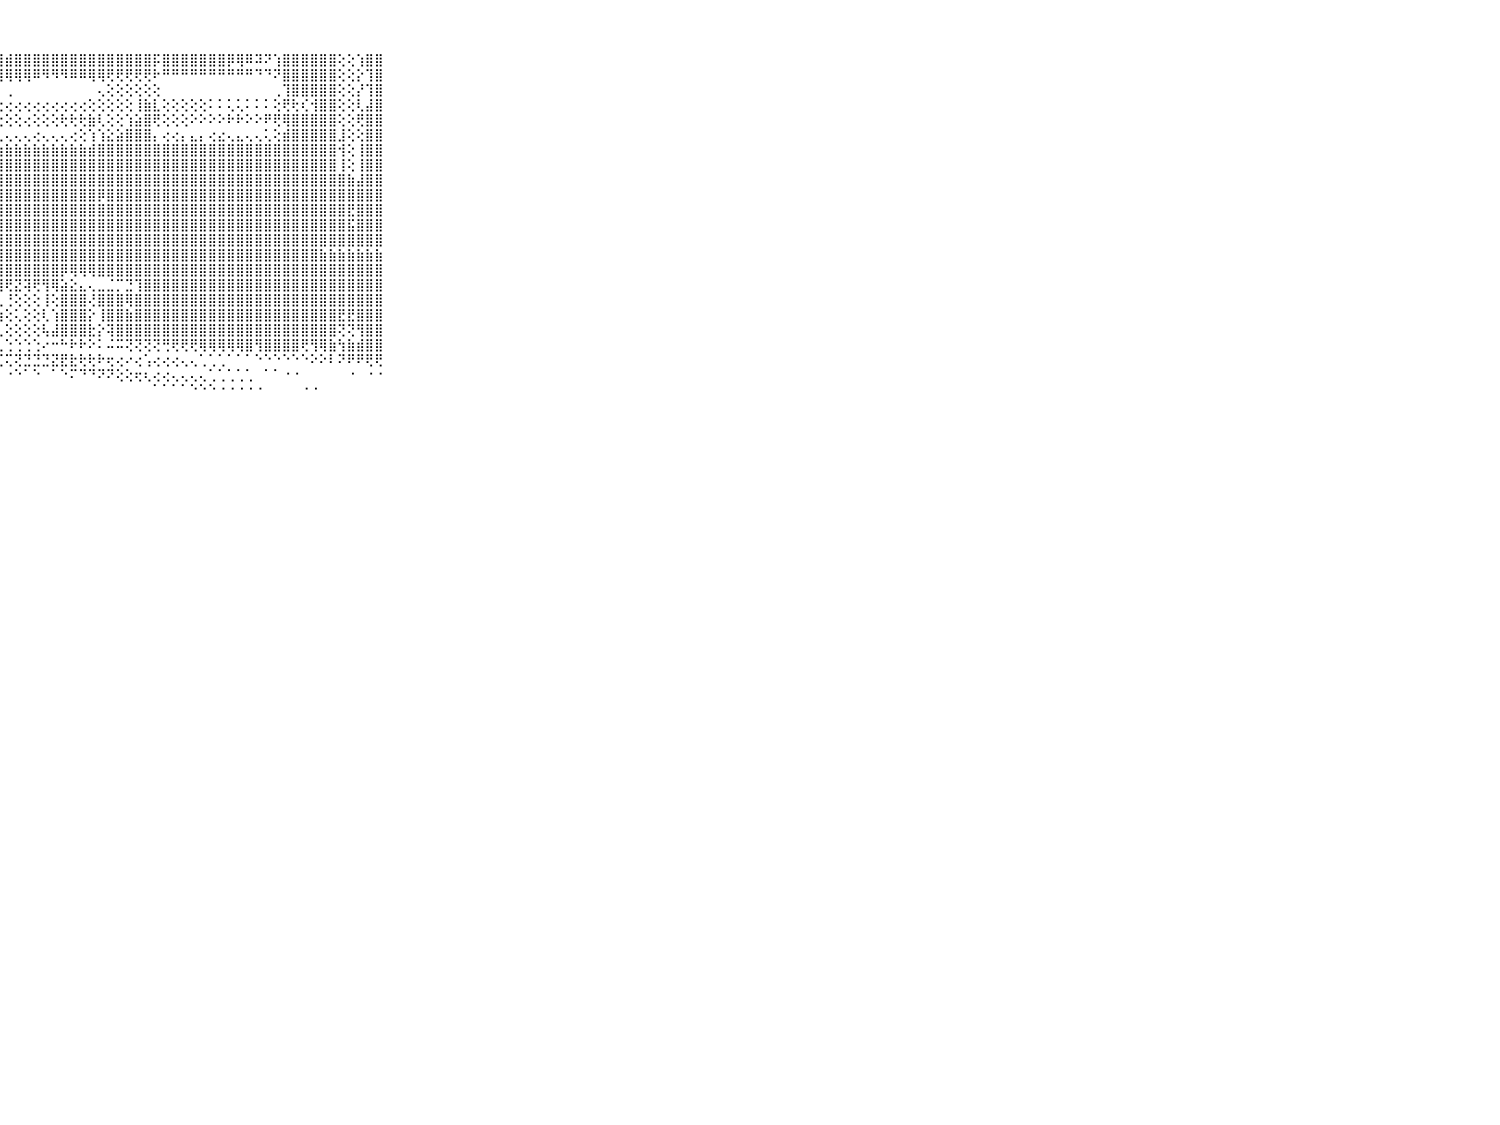

⠀⠀⠀⠀⠀⠀⠀⠀⠀⠀⠀⣇⣾⣼⣇⣿⣼⣧⣿⣼⣧⣷⣾⣷⣧⣿⣷⣿⣾⣿⣿⣿⣿⣿⣿⣿⣿⣿⣿⣿⣿⣿⣿⣿⡯⣿⣿⣿⣿⣿⣿⣿⡿⢿⠿⠽⠝⢱⣿⣿⣿⣿⣿⣿⢕⢕⢱⣿⣿⠀⠀⠀⠀⠀⠀⠀⠀⠀⠀⠀⠀
⠀⠀⠀⠀⠀⠀⠀⠀⠀⠀⠀⣿⣿⣿⣿⣿⣿⣿⣿⣿⣿⣿⣿⣿⡿⡿⢿⢿⢿⢿⢿⠿⠻⠻⠻⠿⠿⢿⢿⢟⢟⢟⢟⢟⠗⠛⠛⠛⠛⠛⠛⠛⠛⠛⠛⠙⠙⠝⣿⣿⣿⣿⣿⣿⢕⢕⡕⢹⣿⠀⠀⠀⠀⠀⠀⠀⠀⠀⠀⠀⠀
⠀⠀⠀⠀⠀⠀⠀⠀⠀⠀⠀⠀⠀⠀⠀⠀⠀⠀⠀⠀⠀⠀⠀⠀⠀⠀⠀⠀⢀⠀⠀⠀⠀⠀⠀⠀⠀⠀⢄⢕⢕⢕⢕⢕⢕⠀⠀⠀⠀⠀⠀⠀⠀⠀⠀⠀⠀⢀⢹⣿⣿⣿⣿⣿⢕⢕⡜⢹⣿⠀⠀⠀⠀⠀⠀⠀⠀⠀⠀⠀⠀
⠀⠀⠀⠀⠀⠀⠀⠀⠀⠀⠀⠄⢔⢔⢔⢔⢔⢔⢔⢔⢔⢔⢔⢔⢔⢔⢔⢔⢔⢔⢔⢔⢔⢔⢔⢔⢔⢕⢕⢕⢕⢕⢸⣷⣇⢕⢕⢕⢕⢕⠅⠅⢅⢅⠅⠅⠅⢕⢟⢗⢎⢺⣿⣿⢕⢕⢇⣼⣿⠀⠀⠀⠀⠀⠀⠀⠀⠀⠀⠀⠀
⠀⠀⠀⠀⠀⠀⠀⠀⠀⠀⠀⢄⢕⢕⢕⢕⢕⢕⢕⢕⢕⢕⢕⢕⢕⢕⢕⢕⢕⢕⢔⢕⢕⢕⢗⢗⢗⣷⢇⢕⢕⢱⣵⣿⢟⢕⢕⢕⠕⠕⠕⠕⠗⠗⠕⠕⠟⢟⢿⣿⣿⣿⣿⣿⢕⢕⢟⣿⣿⠀⠀⠀⠀⠀⠀⠀⠀⠀⠀⠀⠀
⠀⠀⠀⠀⠀⠀⠀⠀⠀⠀⠀⢄⢔⢔⢄⢄⢔⢄⢄⢄⢄⢄⢄⢔⢄⢄⢄⢄⢄⢄⢄⢔⢄⢄⢄⢔⢕⢱⢱⣕⣵⣿⣿⣿⡄⢔⢔⡄⣄⡄⢔⣔⢄⣄⢄⢄⢅⢕⣾⣿⣿⣿⣿⣿⣸⢕⢕⣿⣿⠀⠀⠀⠀⠀⠀⠀⠀⠀⠀⠀⠀
⠀⠀⠀⠀⠀⠀⠀⠀⠀⠀⠀⣿⣿⣿⣿⣿⡿⢿⣾⣿⣷⣷⣷⣷⣷⡾⢷⣷⣷⣷⣷⣷⣷⣷⣷⣷⣷⣾⣿⣿⣿⣿⣿⣿⣿⣿⣿⣿⣿⣿⣿⣿⣿⣿⣿⣿⣿⣿⣿⣿⣿⣿⣿⣿⢺⢕⢸⣿⣿⠀⠀⠀⠀⠀⠀⠀⠀⠀⠀⠀⠀
⠀⠀⠀⠀⠀⠀⠀⠀⠀⠀⠀⣿⣿⣿⣿⣿⡧⢱⣿⣿⣿⣿⣿⣿⣿⡇⢼⣿⣿⣿⣿⣿⣿⣿⣿⣿⣿⣿⣿⣿⣿⣿⣿⣿⣿⣿⣿⣿⣿⣿⣿⣿⣿⣿⣿⣿⣿⣿⣿⣿⣿⣿⣿⣿⢸⢕⢸⣿⣿⠀⠀⠀⠀⠀⠀⠀⠀⠀⠀⠀⠀
⠀⠀⠀⠀⠀⠀⠀⠀⠀⠀⠀⣿⣿⣿⣿⣿⡇⢕⣿⣿⣿⣿⣿⣿⣿⡇⢸⣿⣿⣿⣿⣿⣿⣿⣿⣿⣿⣿⣿⣿⣿⣿⣿⣿⣿⣿⣿⣿⣿⣿⣿⣿⣿⣿⣿⣿⣿⣿⣿⣿⣿⣿⣿⣿⣿⣷⣼⣿⣿⠀⠀⠀⠀⠀⠀⠀⠀⠀⠀⠀⠀
⠀⠀⠀⠀⠀⠀⠀⠀⠀⠀⠀⣿⣿⣿⣿⣿⡇⢕⣿⣿⣿⣿⣿⣿⣿⡇⢸⣿⣿⣿⣿⣿⣿⣿⣿⣿⣿⣿⡿⣿⣿⣿⣿⣿⣿⣿⣿⣿⣿⣿⣿⣿⣿⣿⣿⣿⣿⣿⣿⣿⣿⣿⣿⣿⣿⣿⣿⣿⣿⠀⠀⠀⠀⠀⠀⠀⠀⠀⠀⠀⠀
⠀⠀⠀⠀⠀⠀⠀⠀⠀⠀⠀⣿⣿⣿⣿⣿⣷⢕⢻⣿⣿⣿⣿⣿⣿⡇⢱⣿⣿⣿⣿⣿⣿⣿⣿⣿⣿⣿⣿⣿⣿⣿⣿⣿⣿⣿⣿⣿⣿⣿⣿⣿⣿⣿⣿⣿⣿⣿⣿⣿⣿⣿⣿⣿⣿⣟⣿⣿⣿⠀⠀⠀⠀⠀⠀⠀⠀⠀⠀⠀⠀
⠀⠀⠀⠀⠀⠀⠀⠀⠀⠀⠀⣿⣿⣿⣿⣿⣿⢕⢸⣿⣿⣿⣿⣿⣿⡇⢸⣿⣿⣿⣿⣿⣿⣿⣿⣿⣿⣿⣿⣿⣿⣿⣿⣿⣿⣿⣿⣿⣿⣿⣿⣿⣿⣿⣿⣿⣿⣿⣿⣿⣿⣿⣿⣿⣿⣯⣿⣿⣿⠀⠀⠀⠀⠀⠀⠀⠀⠀⠀⠀⠀
⠀⠀⠀⠀⠀⠀⠀⠀⠀⠀⠀⣿⣿⣿⣿⣿⣿⣵⣾⣿⣿⣿⣿⣿⣿⣯⣵⣿⣿⣿⣿⣿⣿⣿⣿⣿⣿⣿⣿⣿⣿⣿⣿⣿⣿⣿⣿⣿⣿⣿⣿⣿⣿⣿⣿⣿⣿⣿⣿⣿⣿⣿⣿⣿⣿⣿⣿⣿⣿⠀⠀⠀⠀⠀⠀⠀⠀⠀⠀⠀⠀
⠀⠀⠀⠀⠀⠀⠀⠀⠀⠀⠀⣿⣿⣿⣿⣿⣿⣿⣿⣿⣿⣿⣿⣿⣿⣿⣿⣿⣿⣿⣿⣿⣿⣿⣿⣿⣿⣿⣿⣿⣿⣿⣿⣿⣿⣿⣿⣿⣿⣿⣿⣿⣿⣿⣿⣿⣿⣿⣿⣿⣿⣿⣷⣷⣷⣷⣷⣷⣷⠀⠀⠀⠀⠀⠀⠀⠀⠀⠀⠀⠀
⠀⠀⠀⠀⠀⠀⠀⠀⠀⠀⠀⣿⣿⣿⣿⣿⣿⣿⣿⣿⣿⣿⣿⣿⣿⣿⣿⣿⣿⣿⣿⣿⣿⣿⡿⢿⢿⢿⣿⣿⣿⣿⣿⣿⣿⣿⣿⣿⣿⣿⣿⣿⣿⣿⣿⣿⣿⣿⣿⣿⣿⣿⣿⣿⣿⣿⣿⣿⣿⠀⠀⠀⠀⠀⠀⠀⠀⠀⠀⠀⠀
⠀⠀⠀⠀⠀⠀⠀⠀⠀⠀⠀⠹⢫⢝⢕⢟⢿⢿⢿⢏⢕⢕⢕⢕⢮⣿⣿⣿⢟⣝⢽⢟⢻⢿⣵⣕⣄⢄⣀⣈⡉⣙⢹⣿⣿⣿⣿⣿⣿⣿⣿⣿⣿⣿⣿⣿⣿⣿⣿⣿⣿⣿⣿⣿⣿⣿⣿⣿⣿⠀⠀⠀⠀⠀⠀⠀⠀⠀⠀⠀⠀
⠀⠀⠀⠀⠀⠀⠀⠀⠀⠀⠀⠀⠄⠄⢄⢄⢄⢄⡁⢁⢑⢁⢁⢑⢑⢁⢁⢁⢘⢕⢕⢕⢸⢕⣿⣿⣿⢜⣿⣿⣿⢿⣿⣿⣿⣿⣿⣿⣿⣿⣿⣿⣿⣿⣿⣿⣿⣿⣿⣿⣿⣿⣿⣿⣿⣿⣿⣿⣿⠀⠀⠀⠀⠀⠀⠀⠀⠀⠀⠀⠀
⠀⠀⠀⠀⠀⠀⠀⠀⠀⠀⠀⠀⢐⢐⢔⢕⢕⣷⡇⢕⢁⢅⢅⢅⢕⢸⣸⣷⢕⢅⢕⢕⢇⢱⣿⣿⣿⡕⢸⣿⣿⣷⣿⣿⣿⣿⣿⣿⣿⣿⣿⣿⣿⣿⣿⣿⣿⣿⣿⣿⣿⣿⣿⣿⣟⣟⣿⣿⣿⠀⠀⠀⠀⠀⠀⠀⠀⠀⠀⠀⠀
⠀⠀⠀⠀⠀⠀⠀⠀⠀⠀⠀⠕⠕⢕⢕⢕⢑⢙⢇⢕⢕⢕⢕⢕⠕⢜⢿⢇⢕⢕⢕⢕⢧⣼⣿⣿⣿⣗⡕⢽⣿⣿⣿⣿⣿⣿⣿⣿⣿⣿⣿⣿⣿⣿⣿⣿⣿⣿⣿⣿⣿⣿⣿⣿⢝⢝⢻⣿⣿⠀⠀⠀⠀⠀⠀⠀⠀⠀⠀⠀⠀
⠀⠀⠀⠀⠀⠀⠀⠀⠀⠀⠀⠀⠀⠀⠀⠀⠀⠁⠀⠑⠕⢕⢅⢅⢕⢕⢘⢁⢑⢑⢑⢑⠔⠒⠓⠗⠗⠕⠅⠬⠭⢝⢝⢝⢝⢛⢟⢟⢟⢿⢿⢿⢿⢿⣿⢻⣿⣿⣿⣿⢟⢻⢿⣷⢳⣷⣾⣿⣿⠀⠀⠀⠀⠀⠀⠀⠀⠀⠀⠀⠀
⠀⠀⠀⠀⠀⠀⠀⠀⠀⠀⠀⠀⠀⠀⠀⠔⠔⠔⢔⢔⢔⠔⠔⠔⢄⢄⢕⢌⢍⢝⣙⣙⣙⣝⣟⣗⢗⢗⠗⢖⢔⠔⢔⢡⢔⢔⢔⢄⢄⢁⢁⢁⠁⠁⠁⠑⠑⠑⠑⠑⠑⠕⠕⠇⠝⠟⠟⢟⢟⠀⠀⠀⠀⠀⠀⠀⠀⠀⠀⠀⠀
⠀⠀⠀⠀⠀⠀⠀⠀⠀⠀⠀⠀⠀⠀⠀⠀⠀⠀⠀⠁⠀⠀⠀⠁⠁⠁⠁⠀⠐⠑⠁⠑⠀⠁⠑⠍⠙⠙⠝⠝⢕⢕⢖⢆⢔⢔⢄⢄⢄⢄⢁⢁⢁⢁⢁⠀⠁⠁⠐⠐⠀⠀⠀⠀⠀⠐⠀⠐⠐⠀⠀⠀⠀⠀⠀⠀⠀⠀⠀⠀⠀
⠀⠀⠀⠀⠀⠀⠀⠀⠀⠀⠀⠀⠀⠀⠀⠀⠀⠀⠀⠀⠀⠀⠀⠀⠀⠀⠀⠀⠀⠀⠀⠀⠀⠀⠀⠀⠀⠀⠀⠀⠀⠀⠀⠀⠁⠁⠁⠁⠑⠑⠑⠐⠐⠐⠐⠐⠀⠀⠀⠀⠐⠐⠀⠀⠀⠀⠀⠀⠀⠀⠀⠀⠀⠀⠀⠀⠀⠀⠀⠀⠀